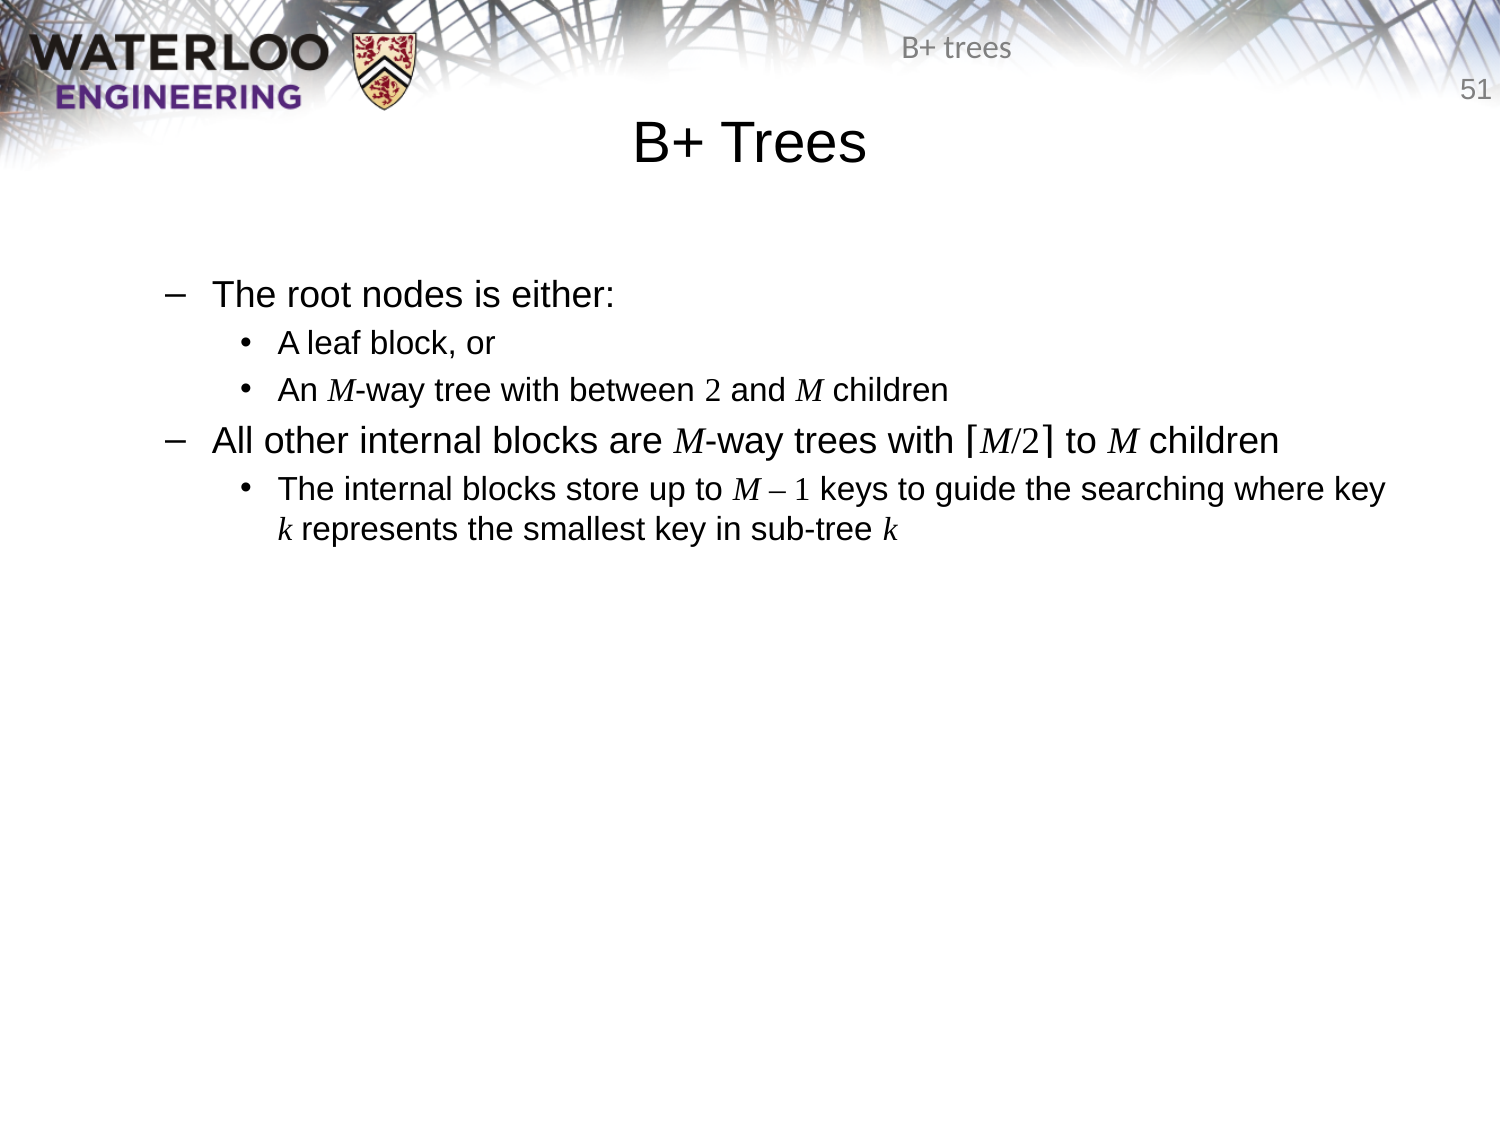

# B+ Trees
The root nodes is either:
A leaf block, or
An M-way tree with between 2 and M children
All other internal blocks are M-way trees with ⌈M/2⌉ to M children
The internal blocks store up to M – 1 keys to guide the searching where key k represents the smallest key in sub-tree k